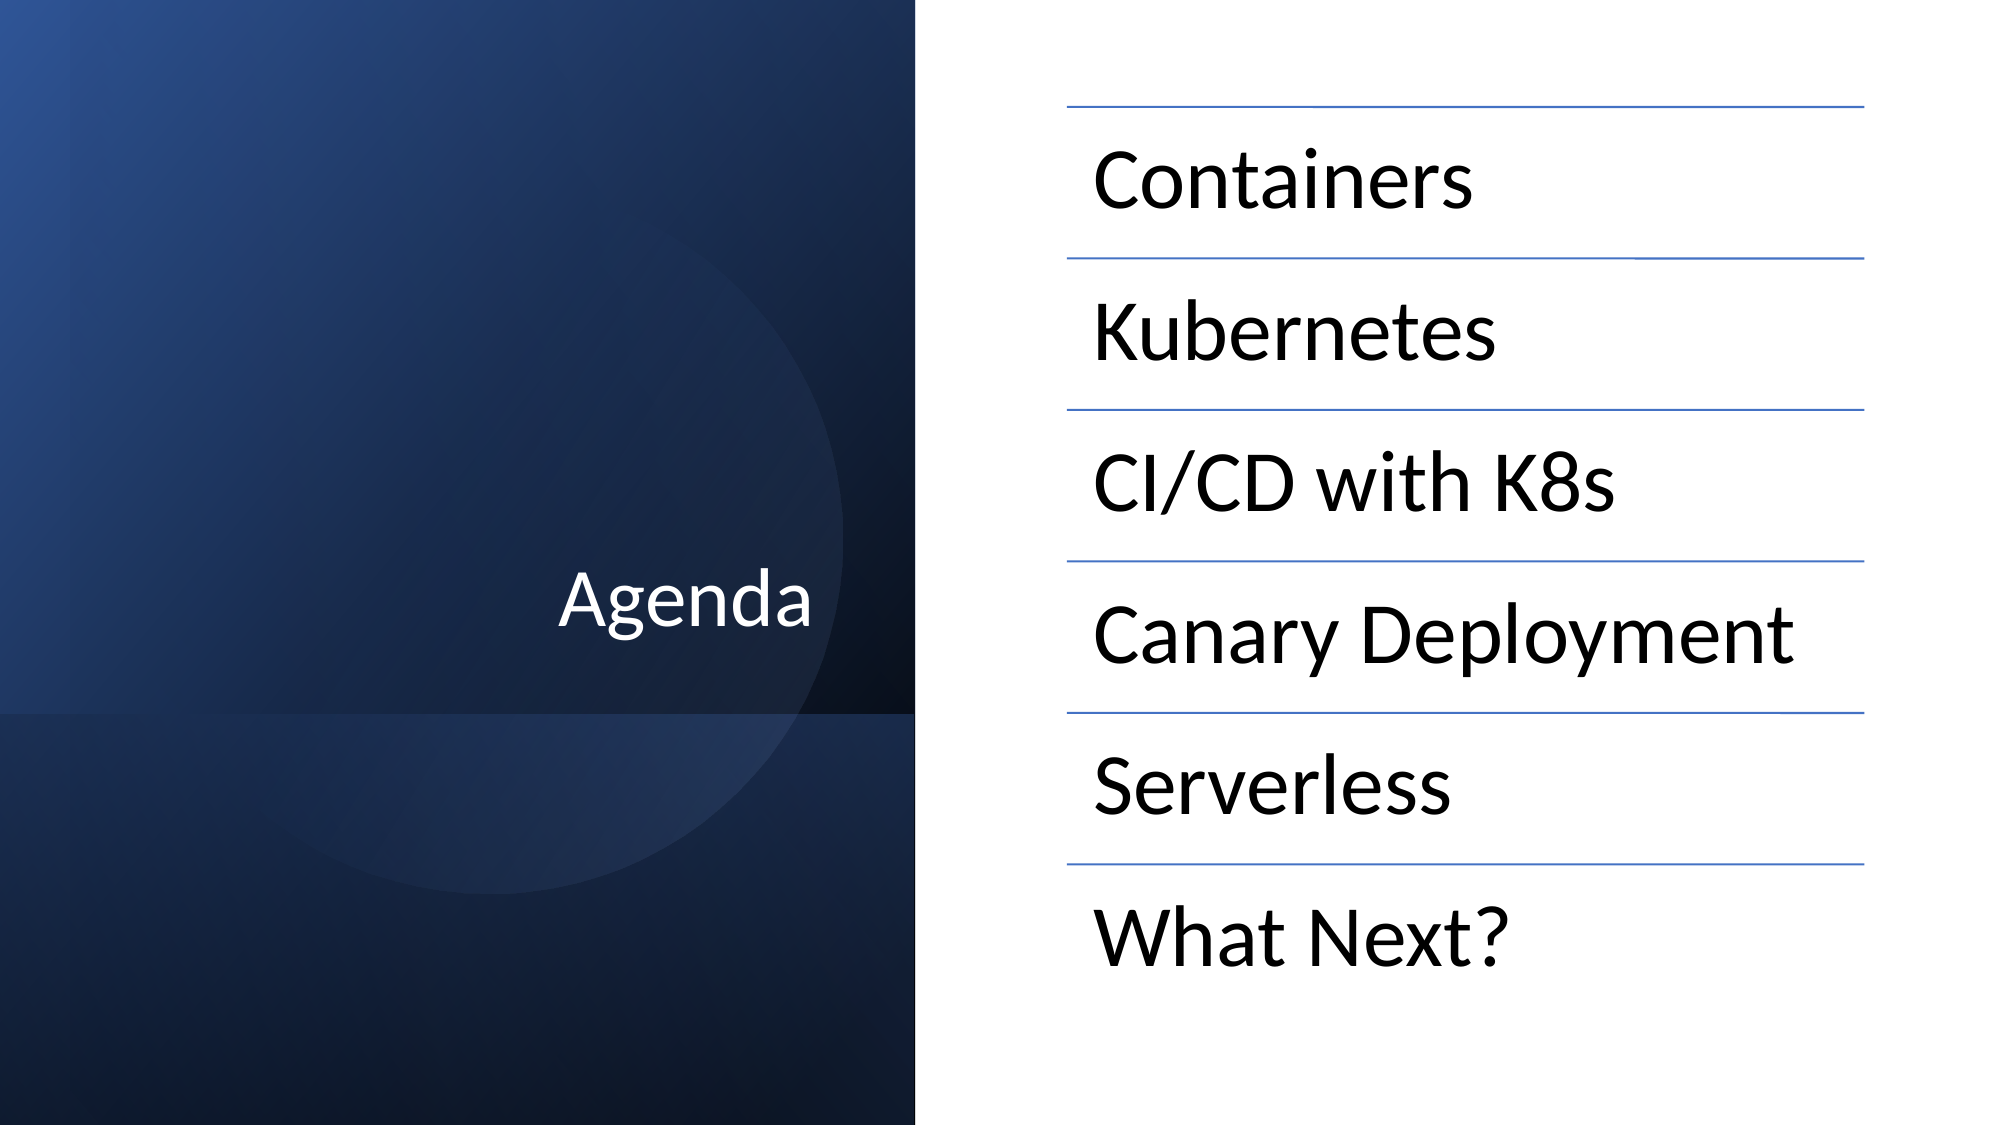

# Agenda

Containers
Kubernetes
CI/CD with K8s
Canary Deployment
Serverless
What Next?